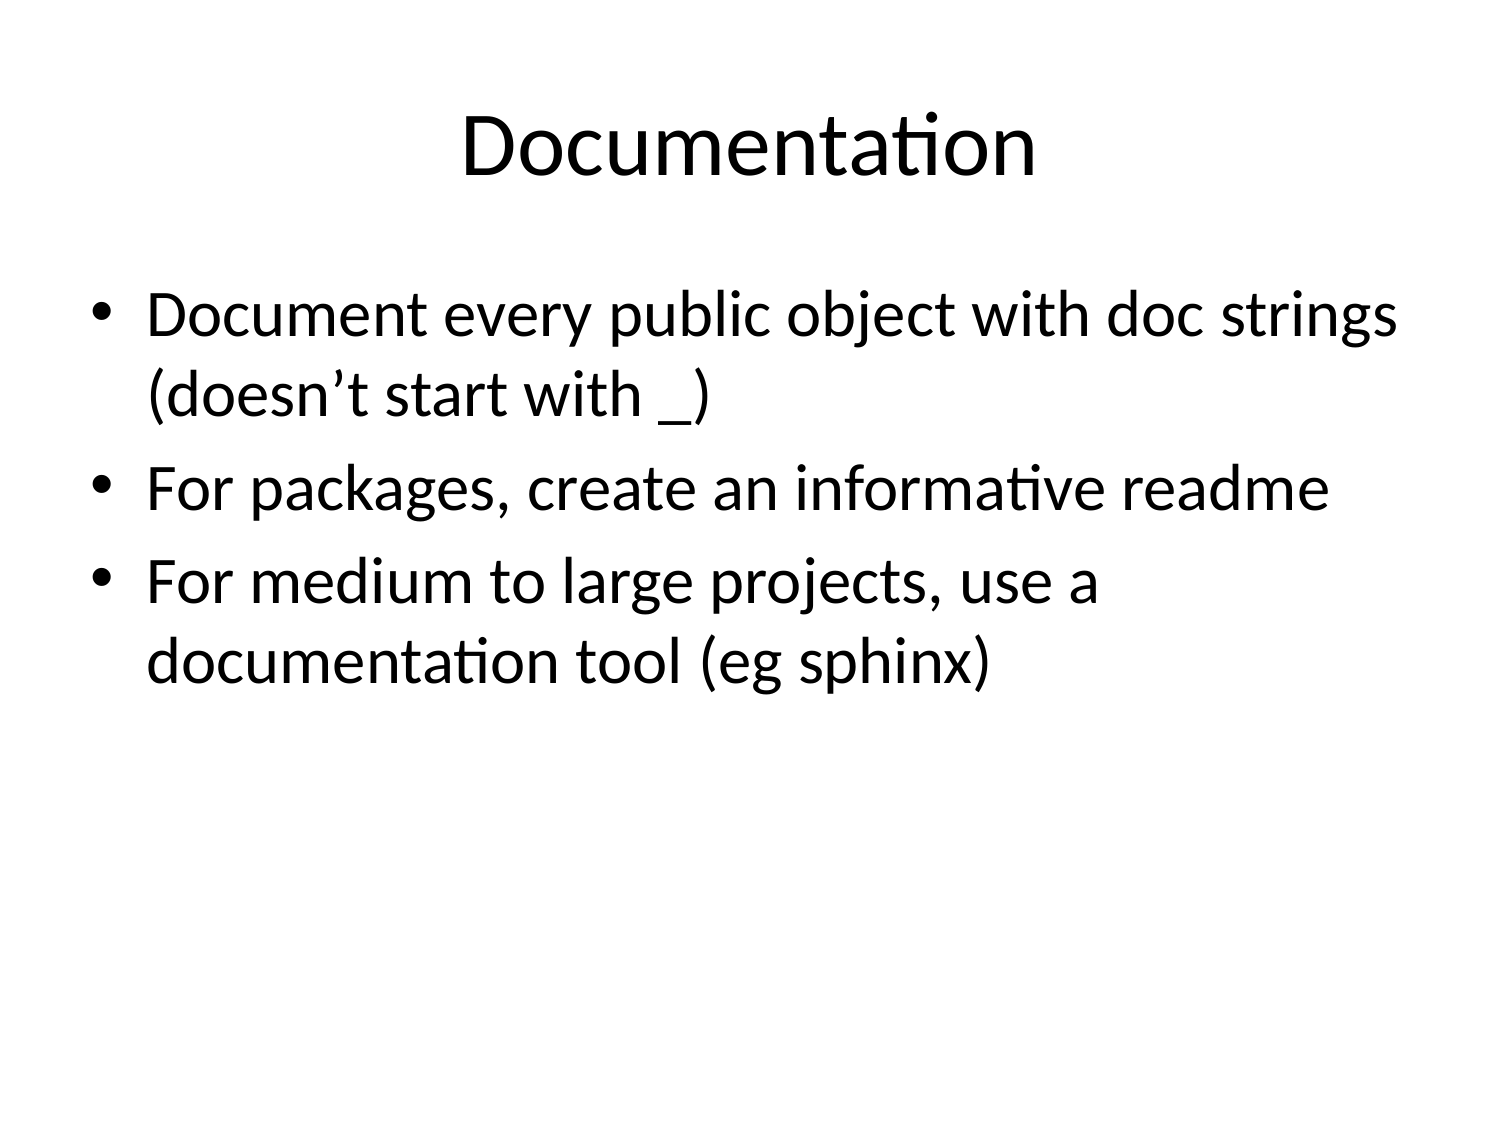

# Documentation
Document every public object with doc strings (doesn’t start with _)
For packages, create an informative readme
For medium to large projects, use a documentation tool (eg sphinx)